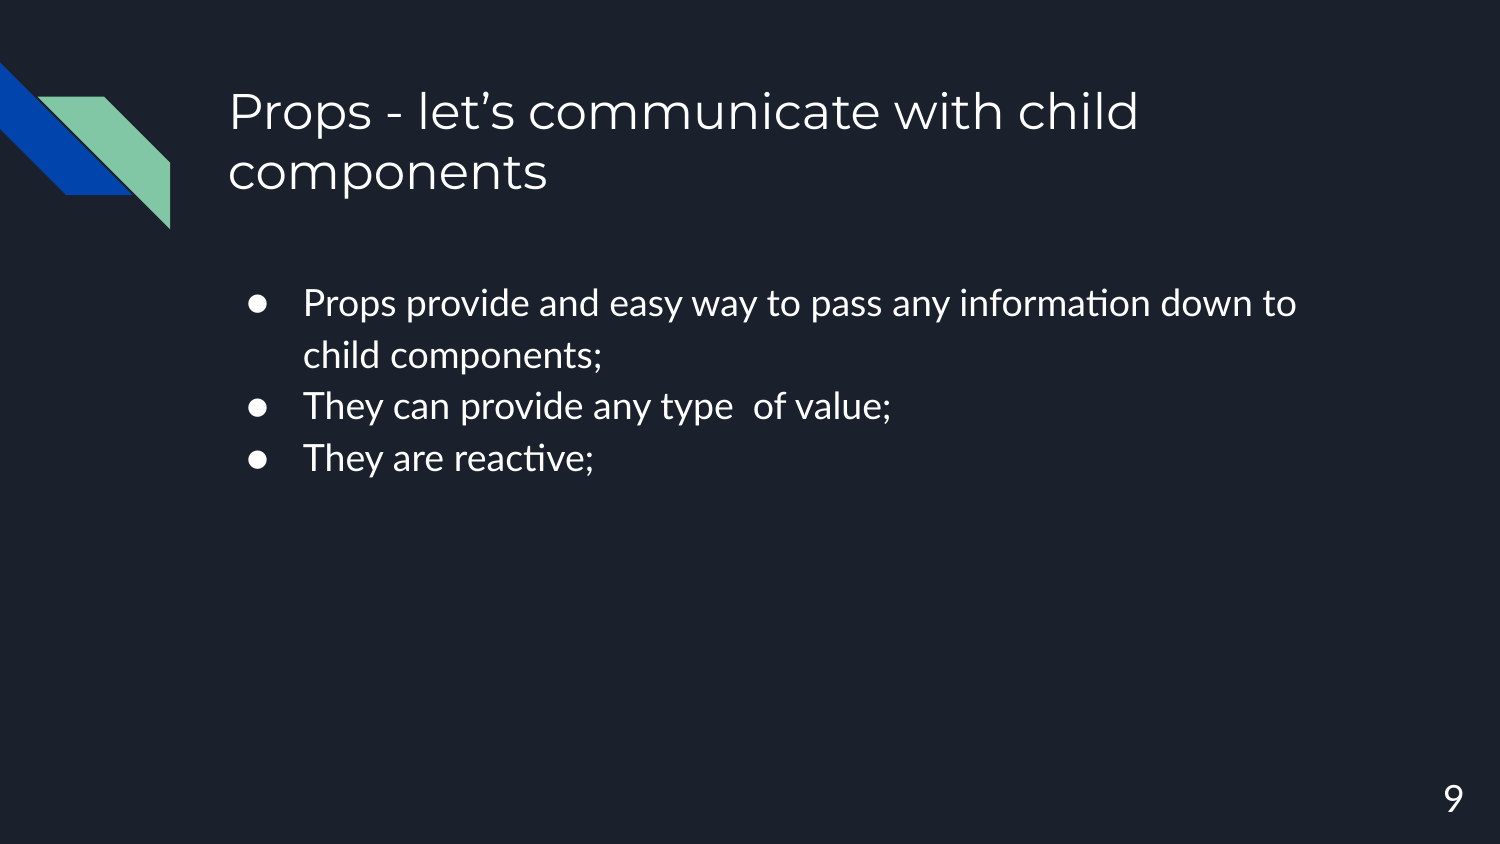

# Props - let’s communicate with child components
Props provide and easy way to pass any information down to child components;
They can provide any type  of value;
They are reactive;
9